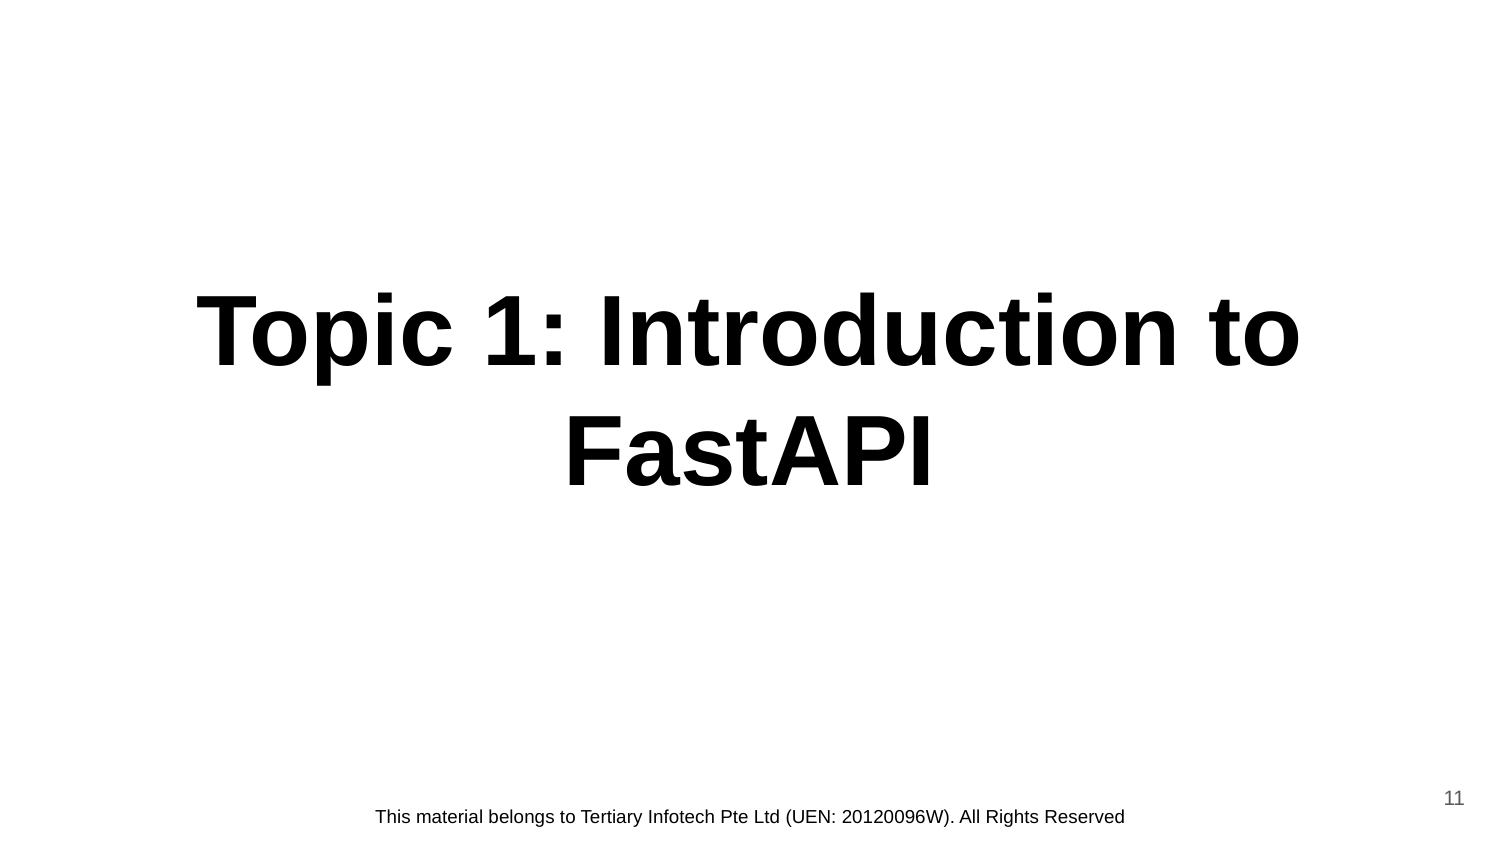

# Topic 1: Introduction to FastAPI
11